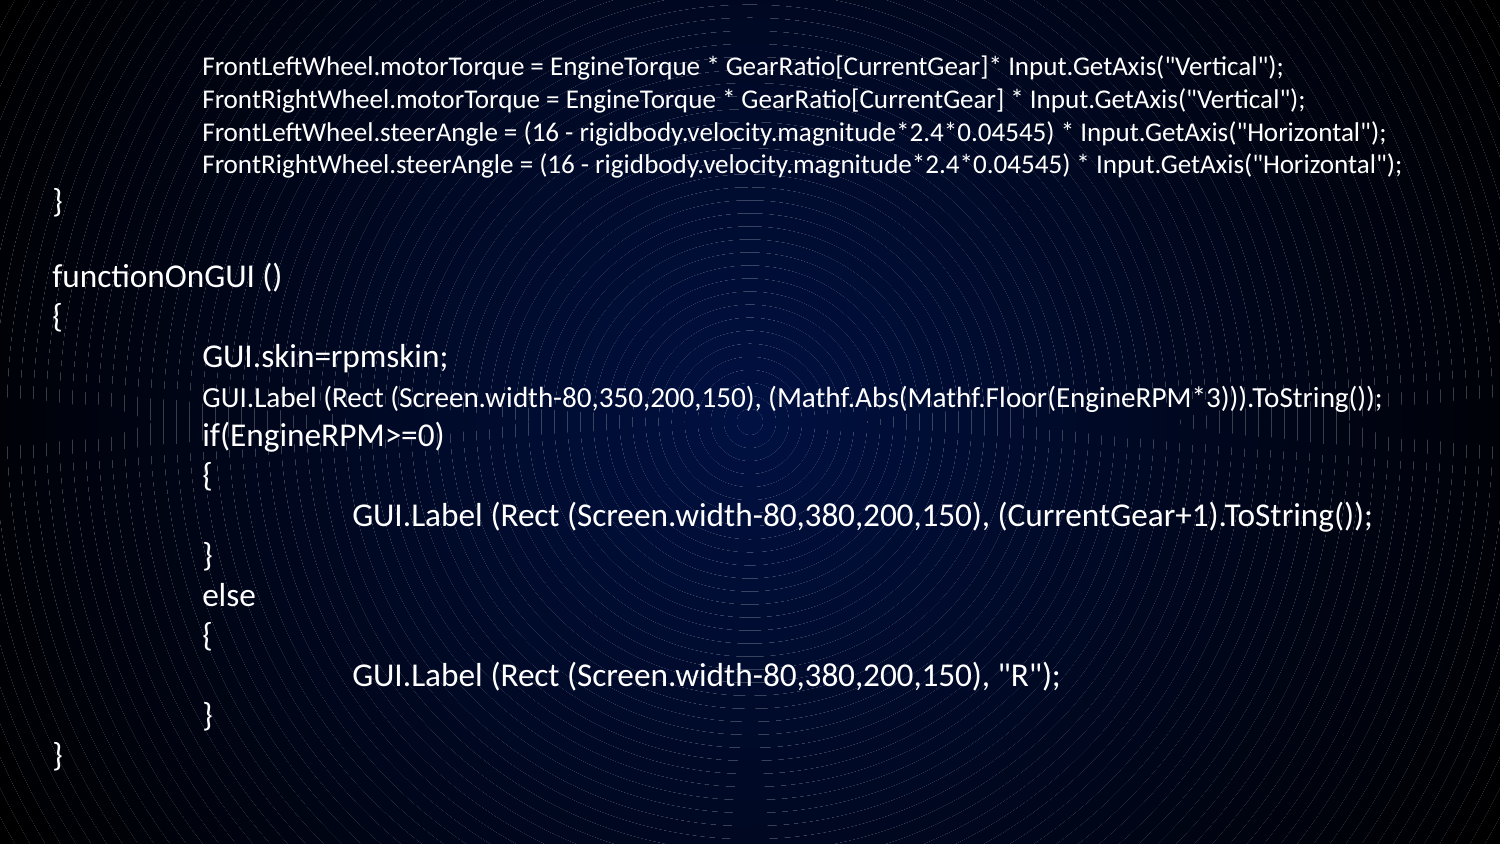

FrontLeftWheel.motorTorque = EngineTorque * GearRatio[CurrentGear]* Input.GetAxis("Vertical");
	FrontRightWheel.motorTorque = EngineTorque * GearRatio[CurrentGear] * Input.GetAxis("Vertical");
	FrontLeftWheel.steerAngle = (16 - rigidbody.velocity.magnitude*2.4*0.04545) * Input.GetAxis("Horizontal");
	FrontRightWheel.steerAngle = (16 - rigidbody.velocity.magnitude*2.4*0.04545) * Input.GetAxis("Horizontal");
}

functionOnGUI ()
{
	GUI.skin=rpmskin;
	GUI.Label (Rect (Screen.width-80,350,200,150), (Mathf.Abs(Mathf.Floor(EngineRPM*3))).ToString());
	if(EngineRPM>=0)
	{
		GUI.Label (Rect (Screen.width-80,380,200,150), (CurrentGear+1).ToString());
	}
	else
	{
		GUI.Label (Rect (Screen.width-80,380,200,150), "R");
	}
}